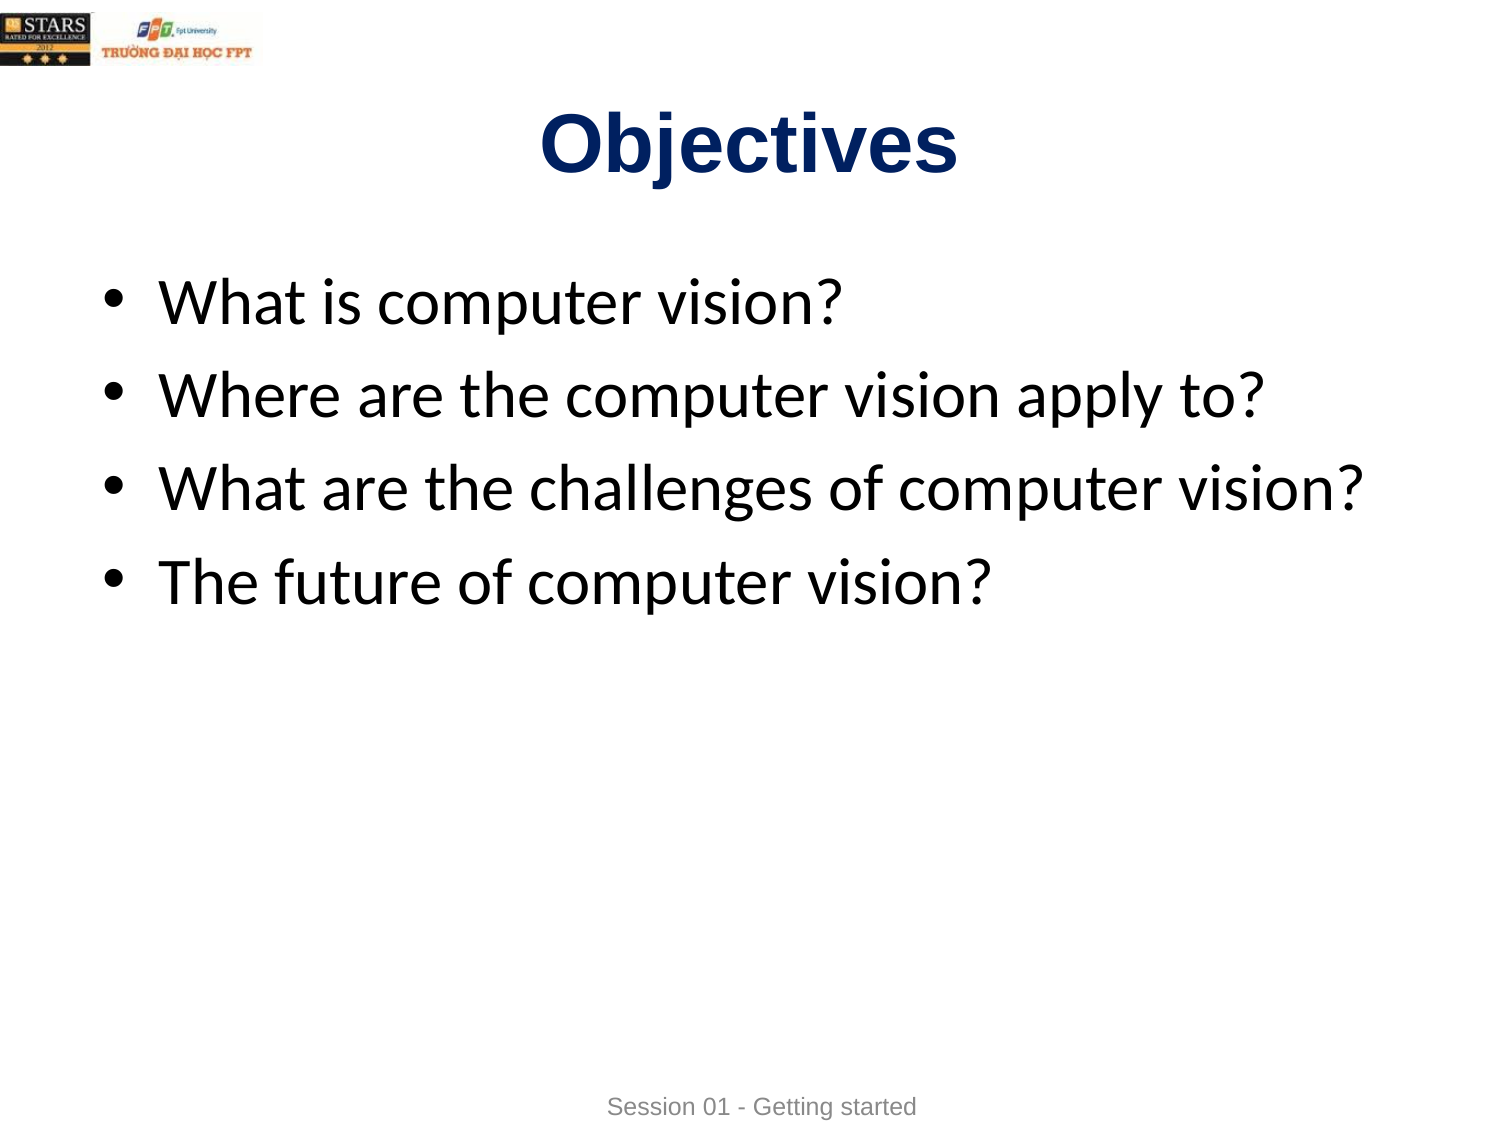

# Objectives
What is computer vision?
Where are the computer vision apply to?
What are the challenges of computer vision?
The future of computer vision?
Session 01 - Getting started